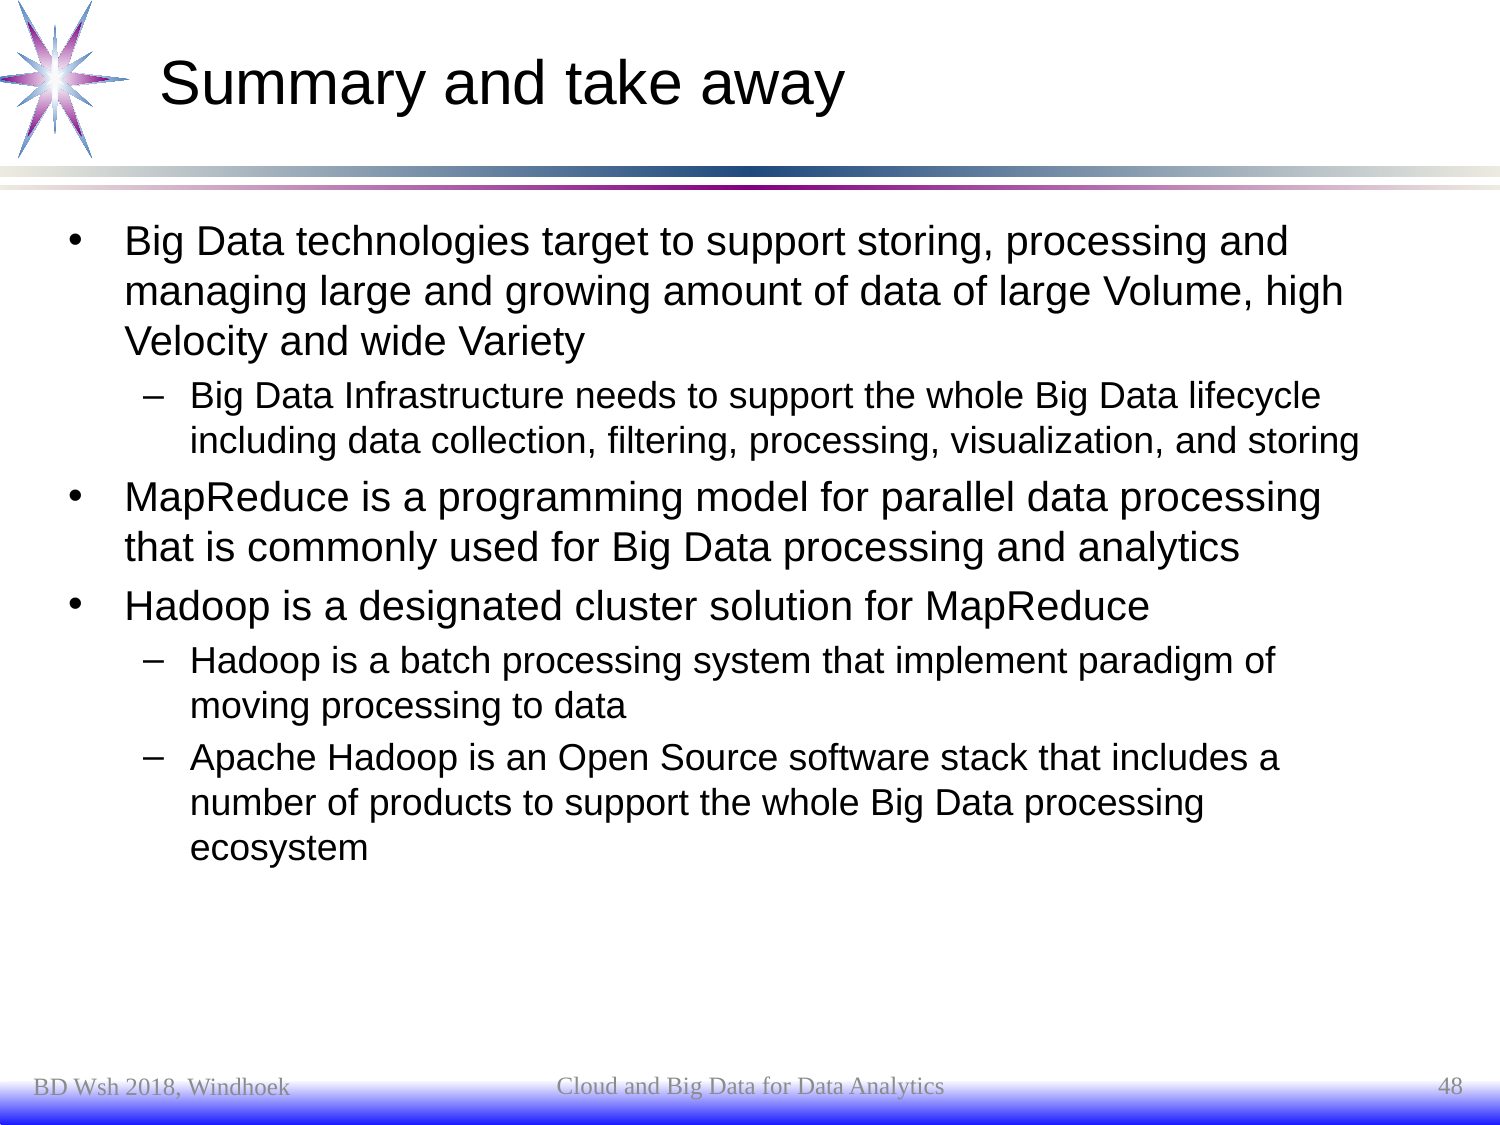

# Summary and take away
Big Data technologies target to support storing, processing and managing large and growing amount of data of large Volume, high Velocity and wide Variety
Big Data Infrastructure needs to support the whole Big Data lifecycle including data collection, filtering, processing, visualization, and storing
MapReduce is a programming model for parallel data processing that is commonly used for Big Data processing and analytics
Hadoop is a designated cluster solution for MapReduce
Hadoop is a batch processing system that implement paradigm of moving processing to data
Apache Hadoop is an Open Source software stack that includes a number of products to support the whole Big Data processing ecosystem
Cloud and Big Data for Data Analytics
48
BD Wsh 2018, Windhoek